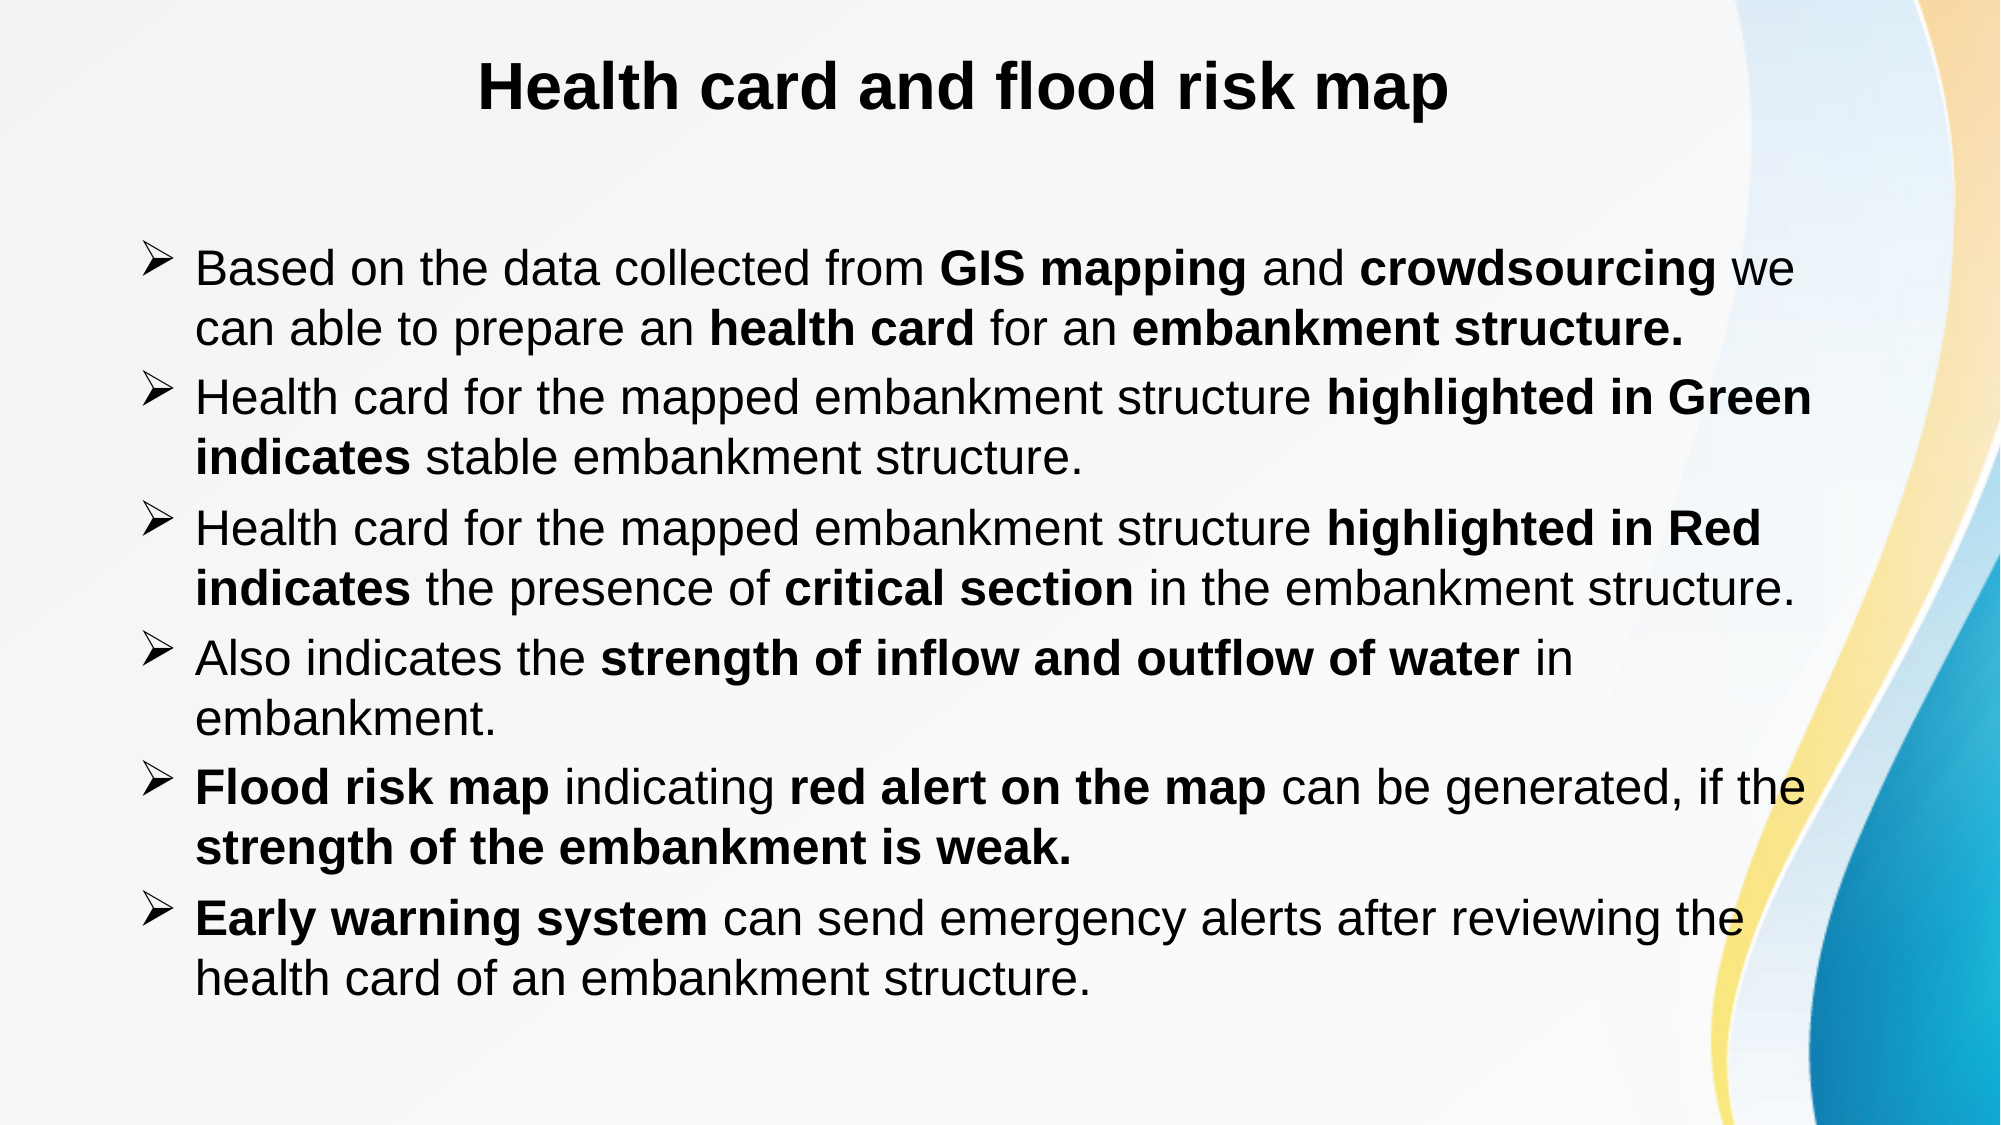

# Health card and flood risk map
Based on the data collected from GIS mapping and crowdsourcing we can able to prepare an health card for an embankment structure.
Health card for the mapped embankment structure highlighted in Green indicates stable embankment structure.
Health card for the mapped embankment structure highlighted in Red indicates the presence of critical section in the embankment structure.
Also indicates the strength of inflow and outflow of water in embankment.
Flood risk map indicating red alert on the map can be generated, if the strength of the embankment is weak.
Early warning system can send emergency alerts after reviewing the health card of an embankment structure.